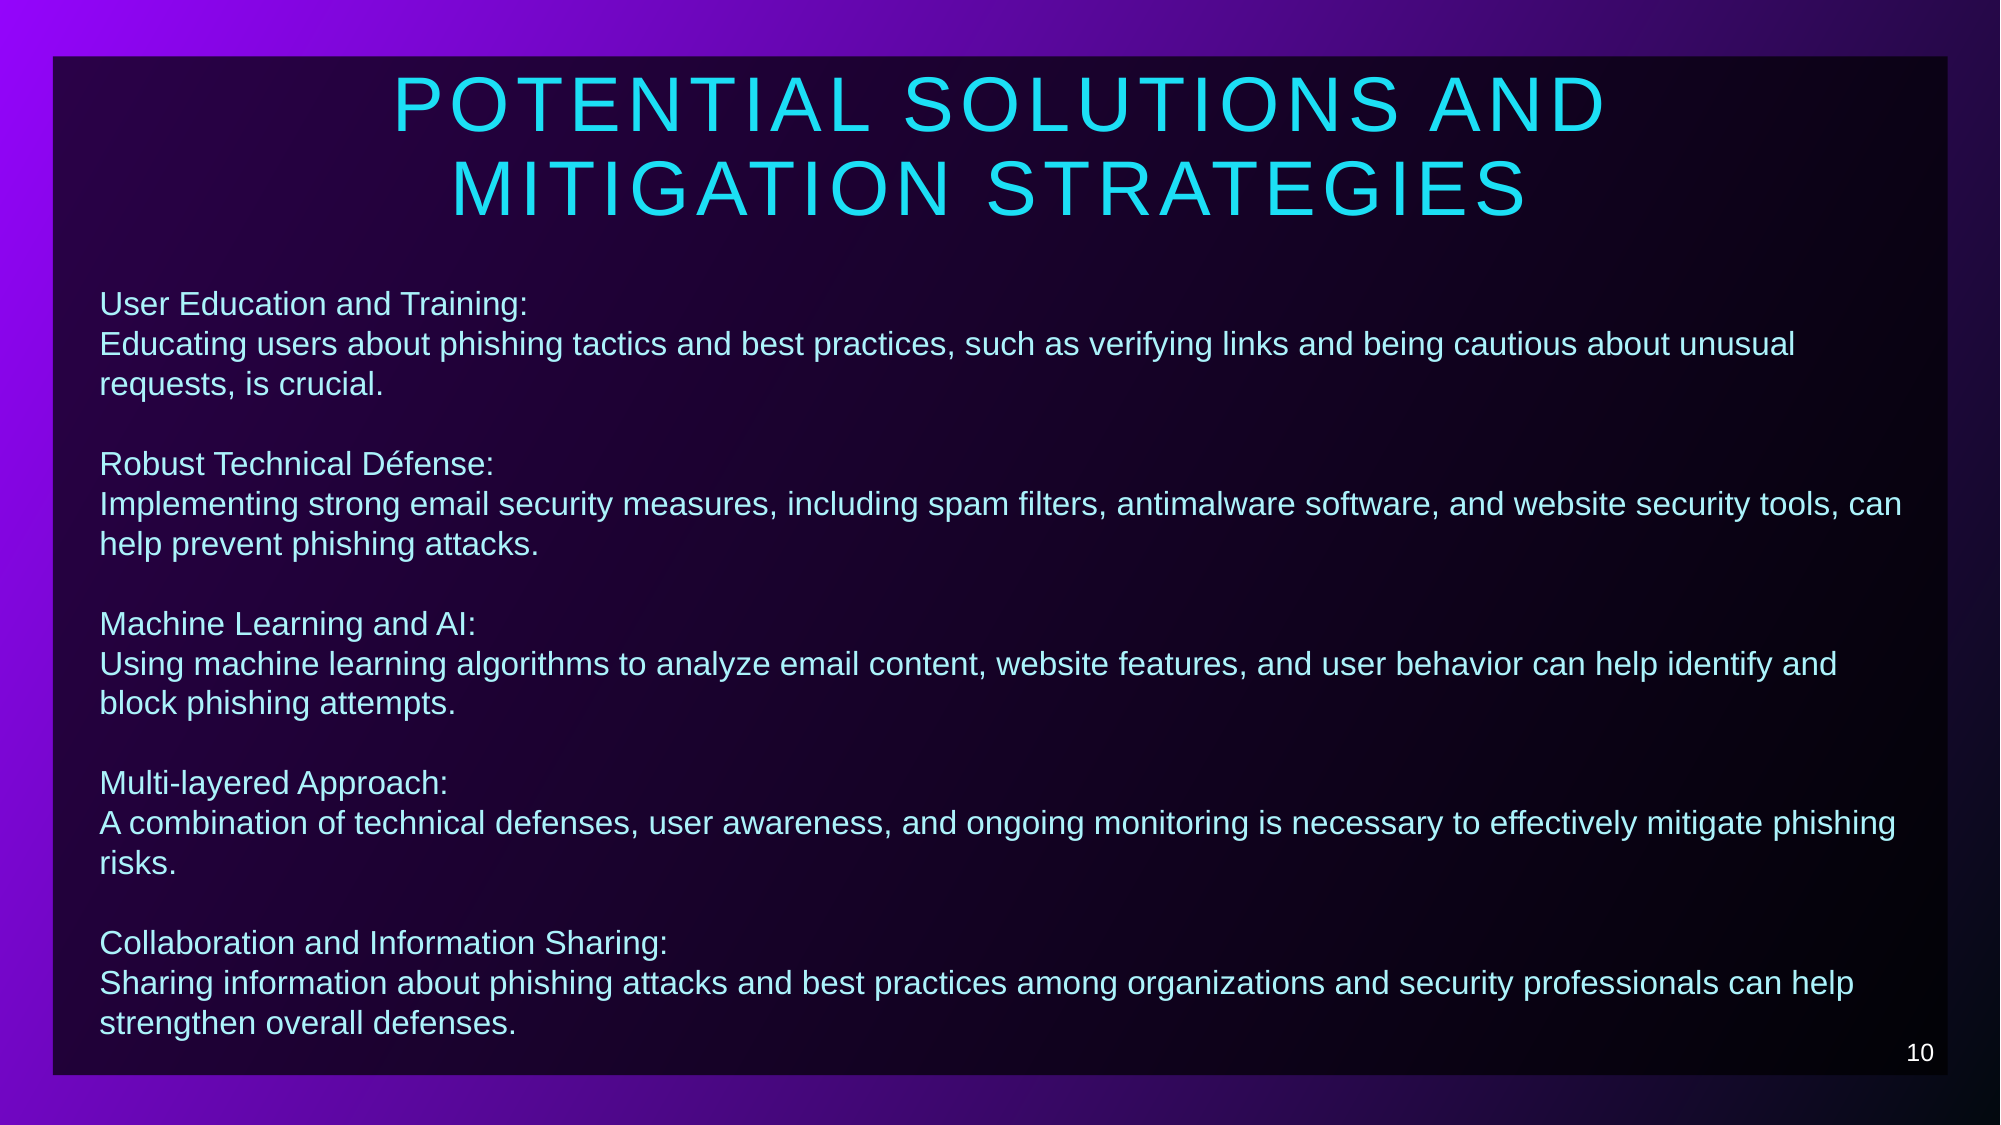

Potential Solutions and Mitigation Strategies

User Education and Training:
Educating users about phishing tactics and best practices, such as verifying links and being cautious about unusual requests, is crucial.

Robust Technical Défense:
Implementing strong email security measures, including spam filters, antimalware software, and website security tools, can help prevent phishing attacks.

Machine Learning and AI:
Using machine learning algorithms to analyze email content, website features, and user behavior can help identify and block phishing attempts.

Multi-layered Approach:
A combination of technical defenses, user awareness, and ongoing monitoring is necessary to effectively mitigate phishing risks.

Collaboration and Information Sharing:
Sharing information about phishing attacks and best practices among organizations and security professionals can help strengthen overall defenses.

10